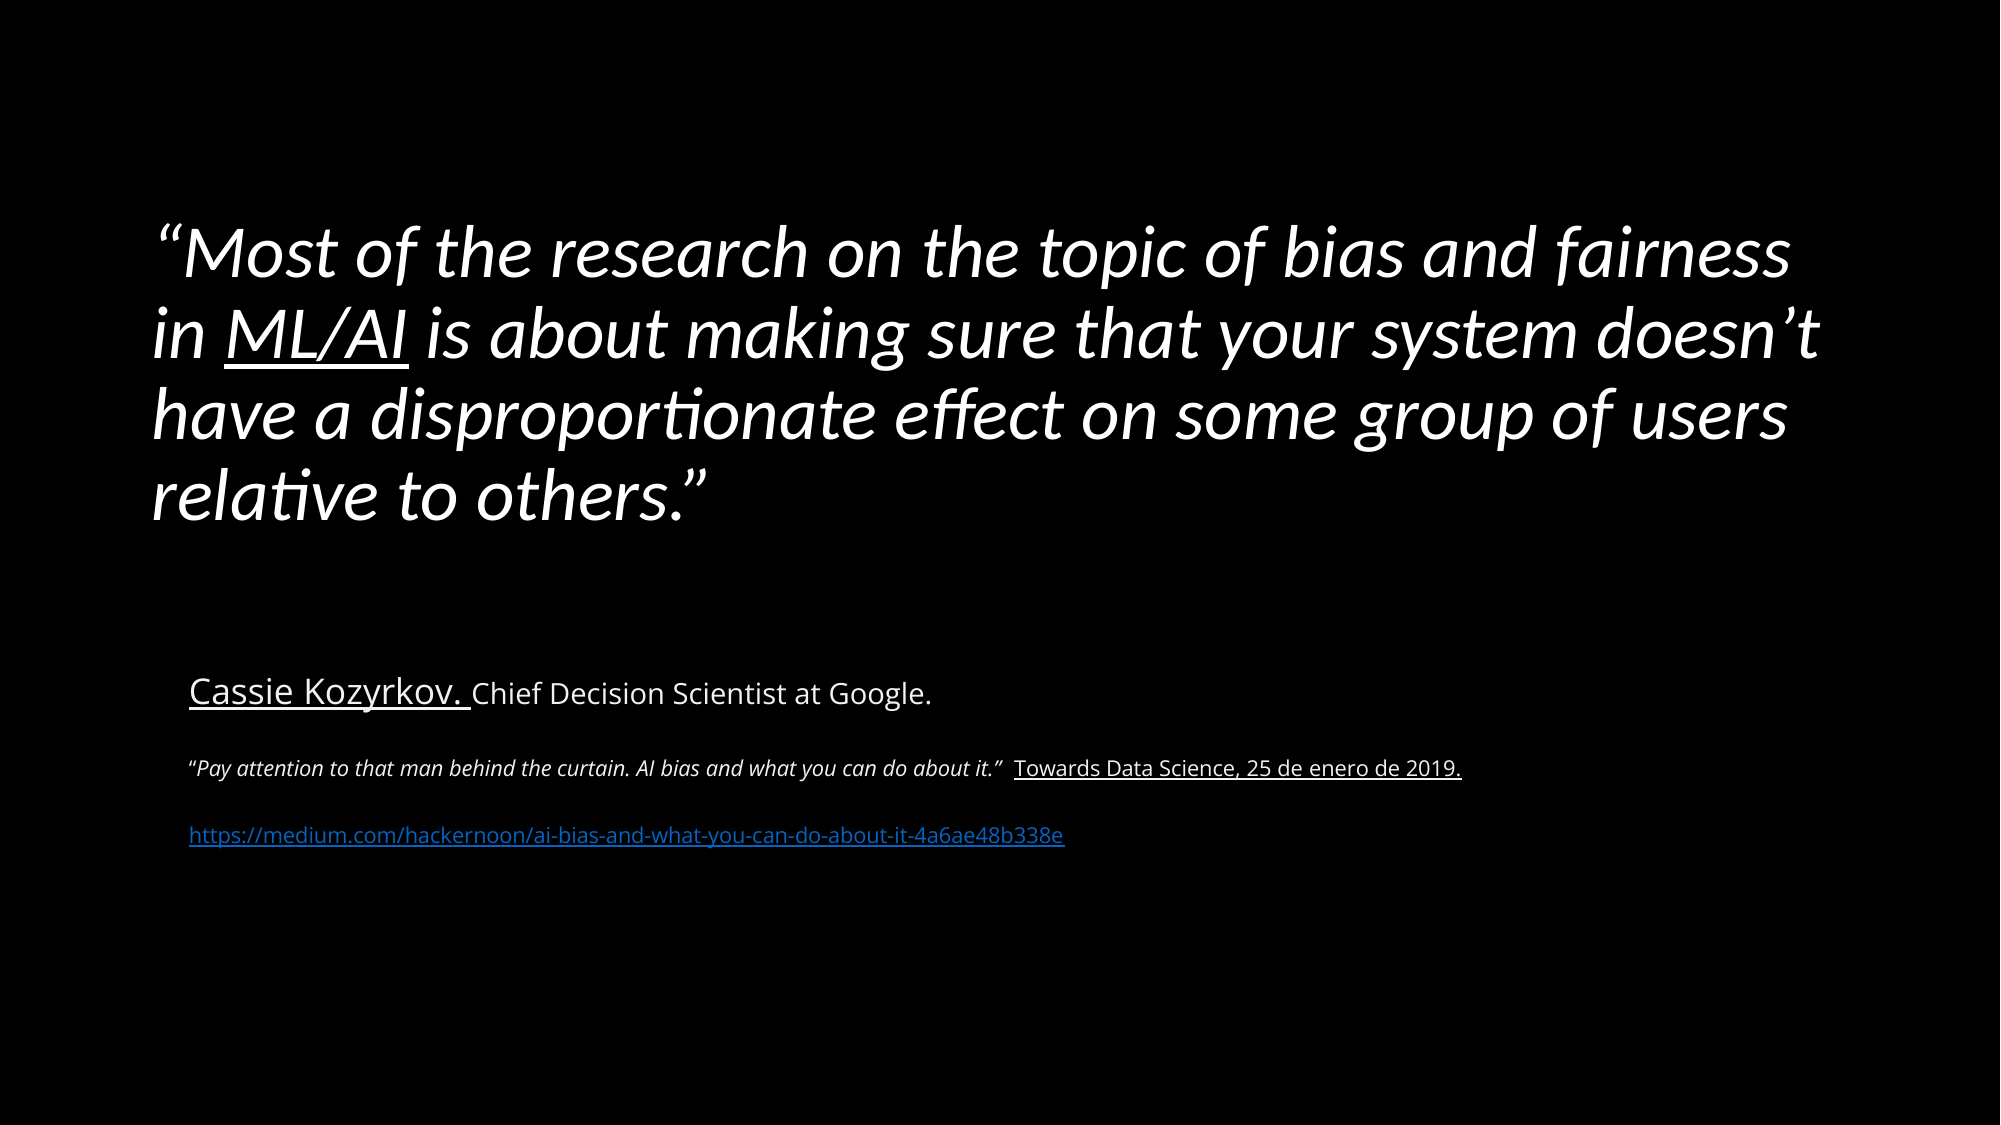

“Most of the research on the topic of bias and fairness in ML/AI is about making sure that your system doesn’t have a disproportionate effect on some group of users relative to others.”

Cassie Kozyrkov. Chief Decision Scientist at Google.
“Pay attention to that man behind the curtain. AI bias and what you can do about it.”  Towards Data Science, 25 de enero de 2019.
https://medium.com/hackernoon/ai-bias-and-what-you-can-do-about-it-4a6ae48b338e